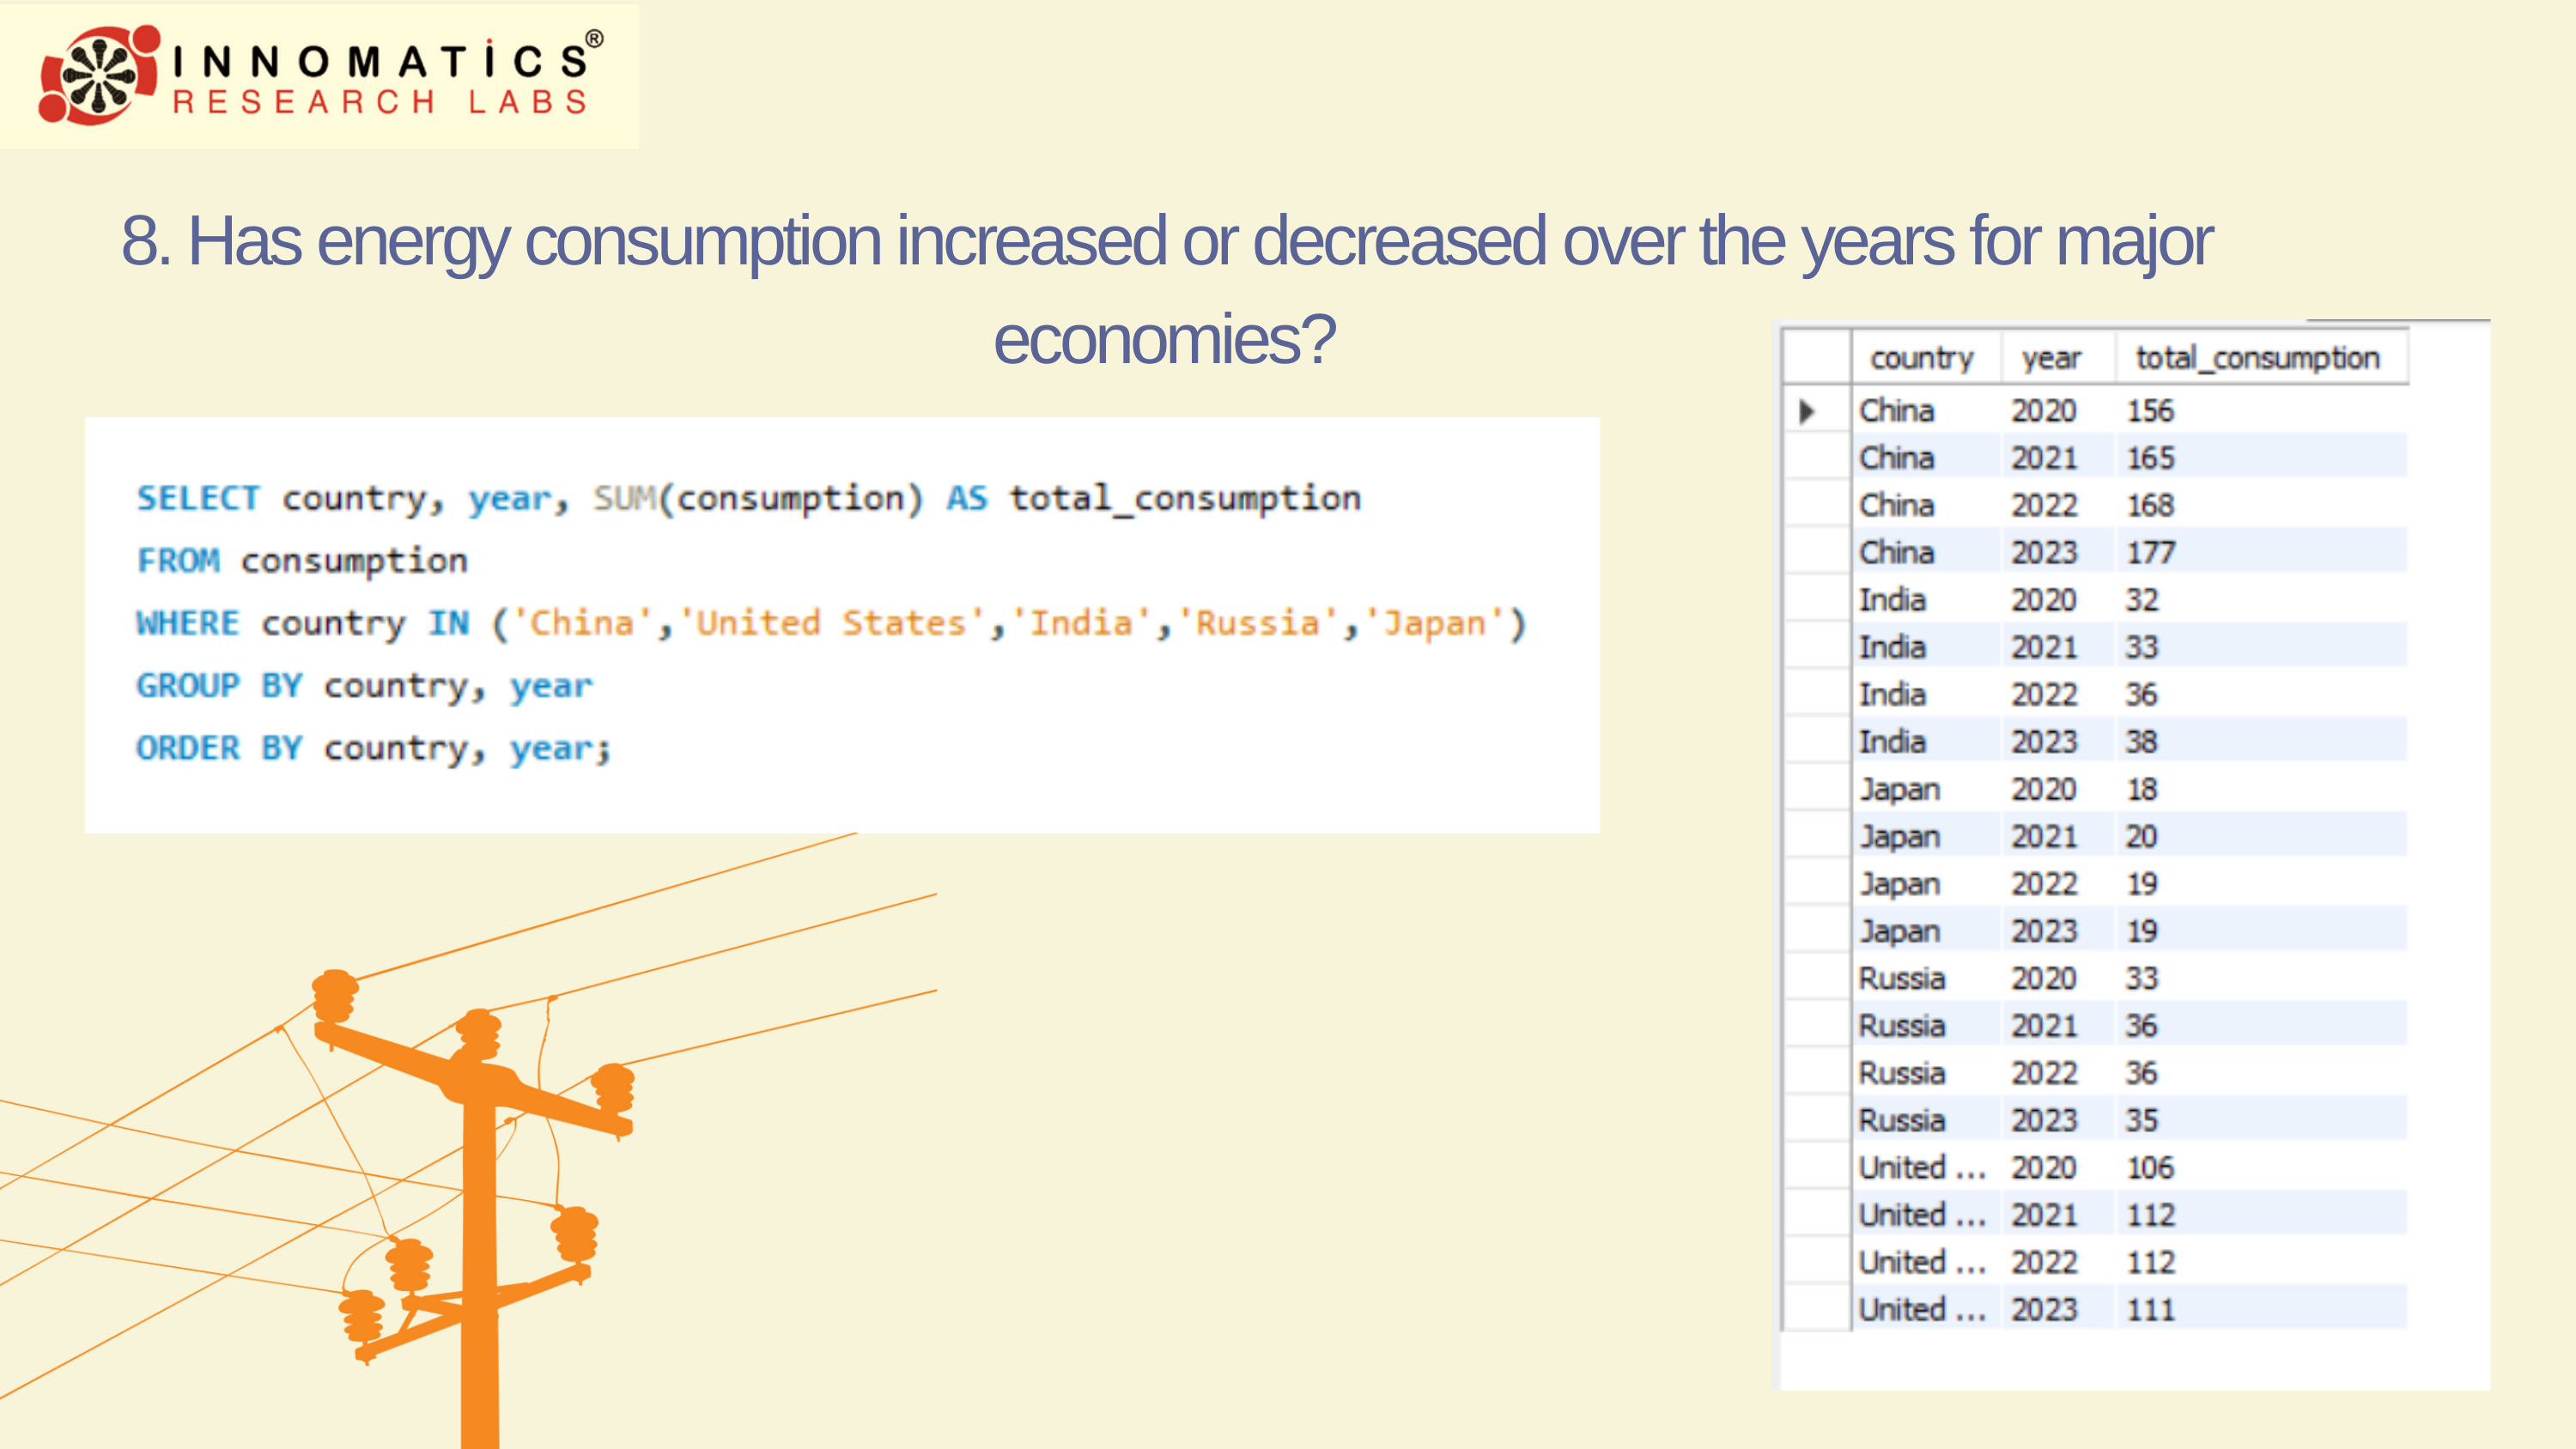

8. Has energy consumption increased or decreased over the years for major economies?